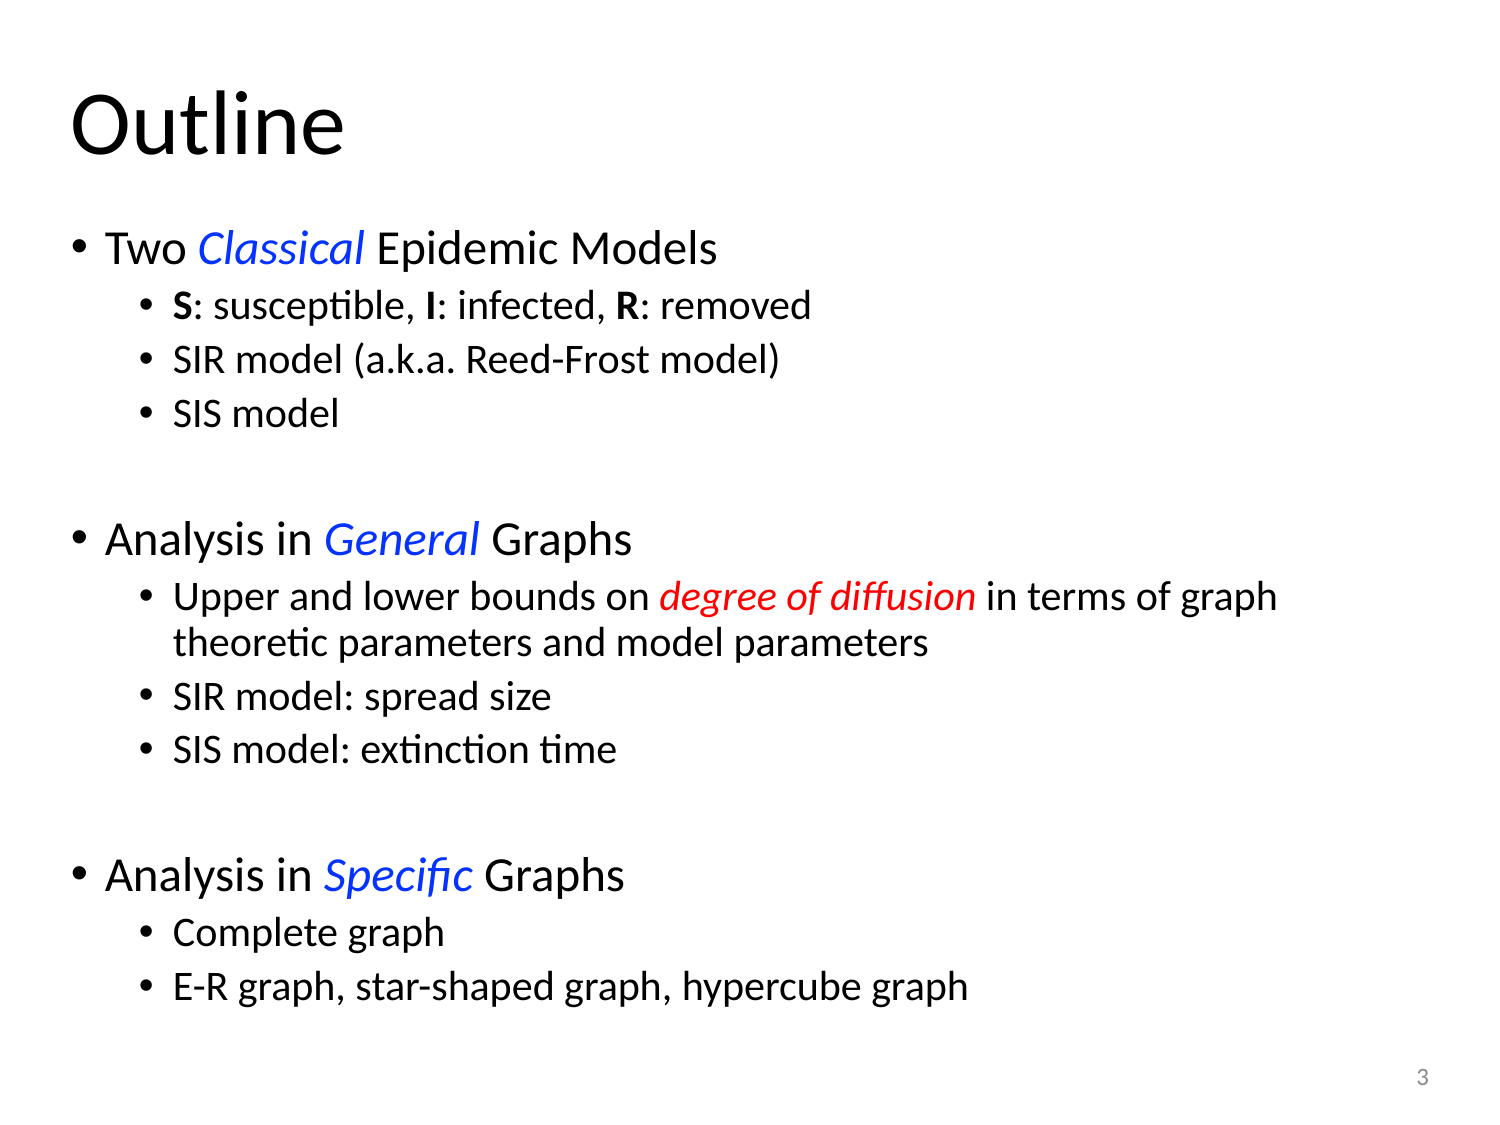

# Outline
Two Classical Epidemic Models
S: susceptible, I: infected, R: removed
SIR model (a.k.a. Reed-Frost model)
SIS model

Analysis in General Graphs
Upper and lower bounds on degree of diffusion in terms of graph theoretic parameters and model parameters
SIR model: spread size
SIS model: extinction time

Analysis in Specific Graphs
Complete graph
E-R graph, star-shaped graph, hypercube graph